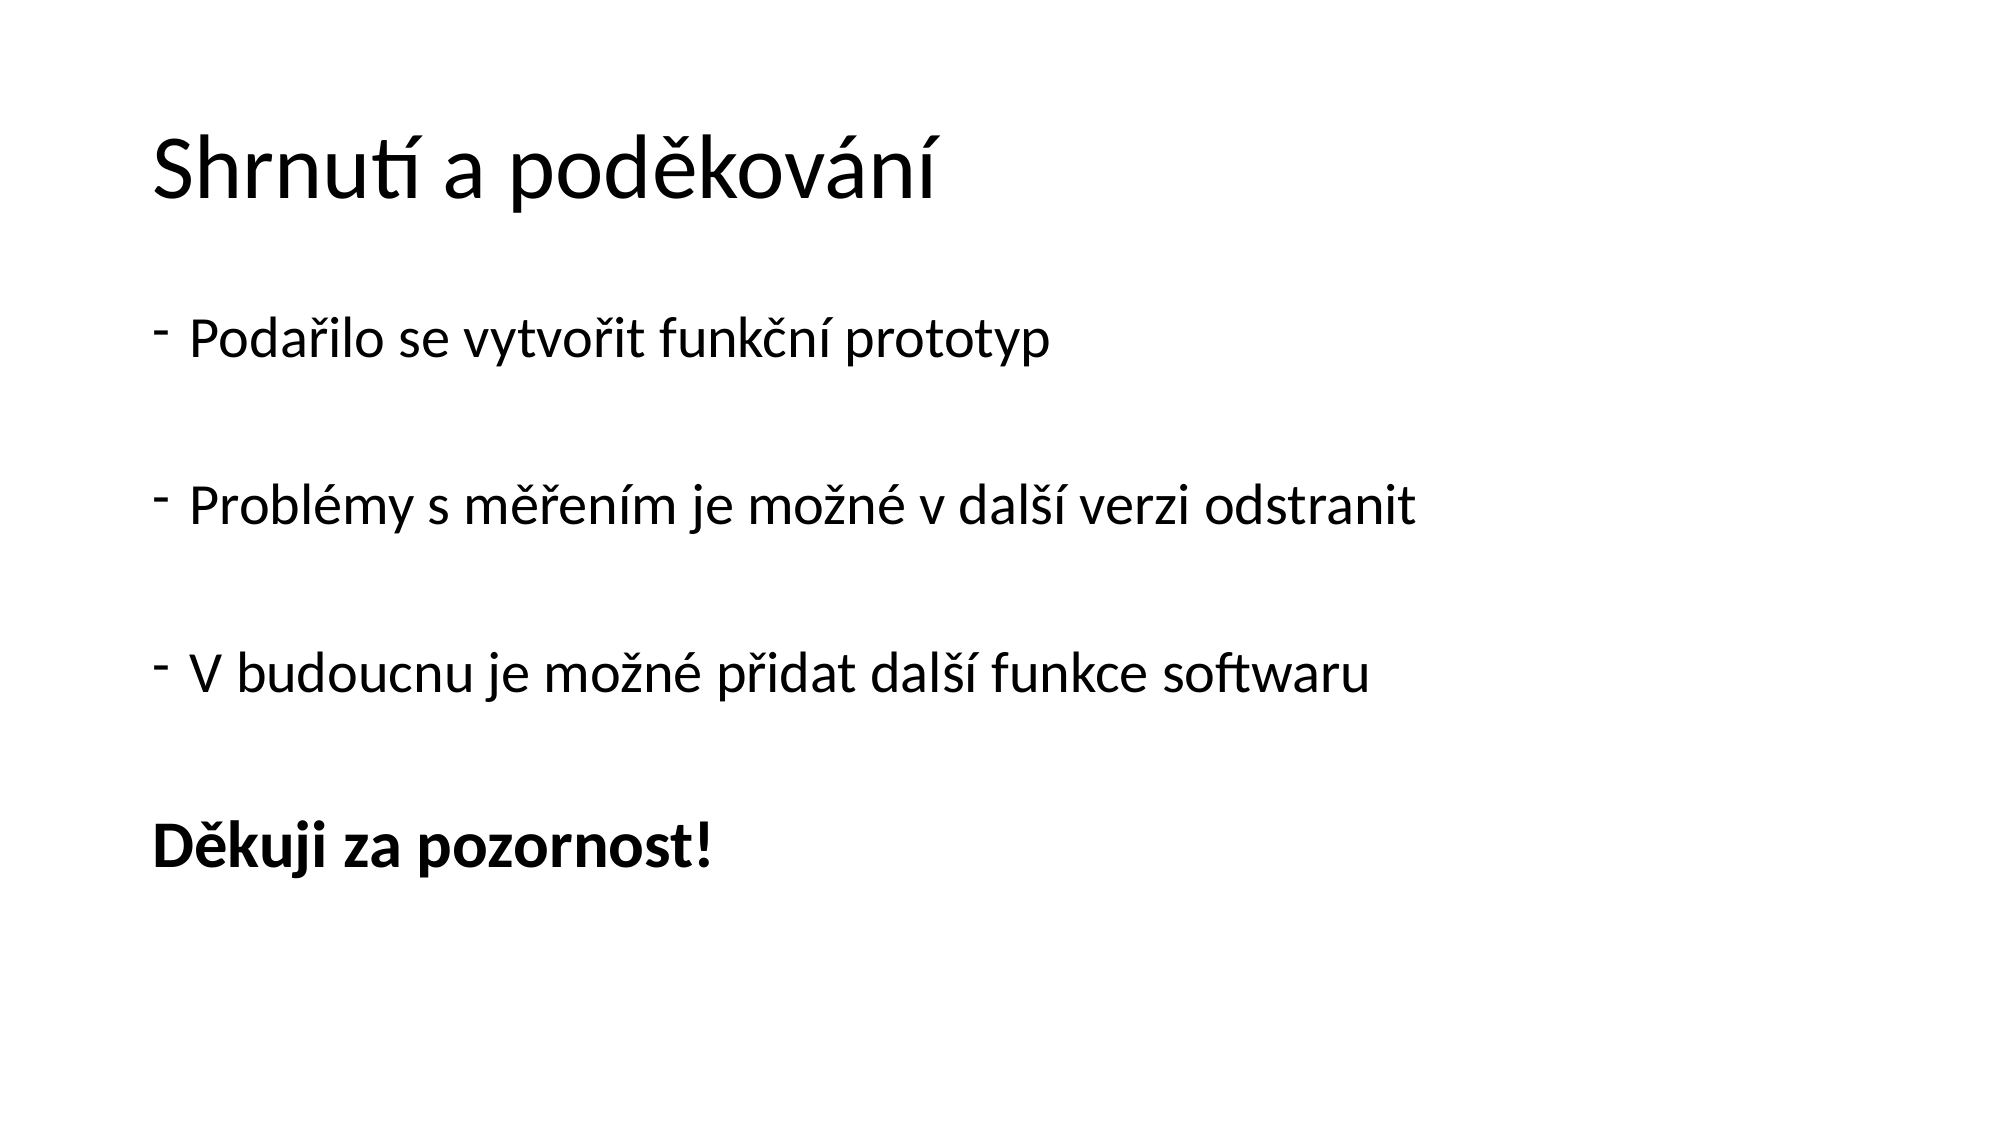

# Shrnutí a poděkování
Podařilo se vytvořit funkční prototyp

Problémy s měřením je možné v další verzi odstranit

V budoucnu je možné přidat další funkce softwaru

Děkuji za pozornost!